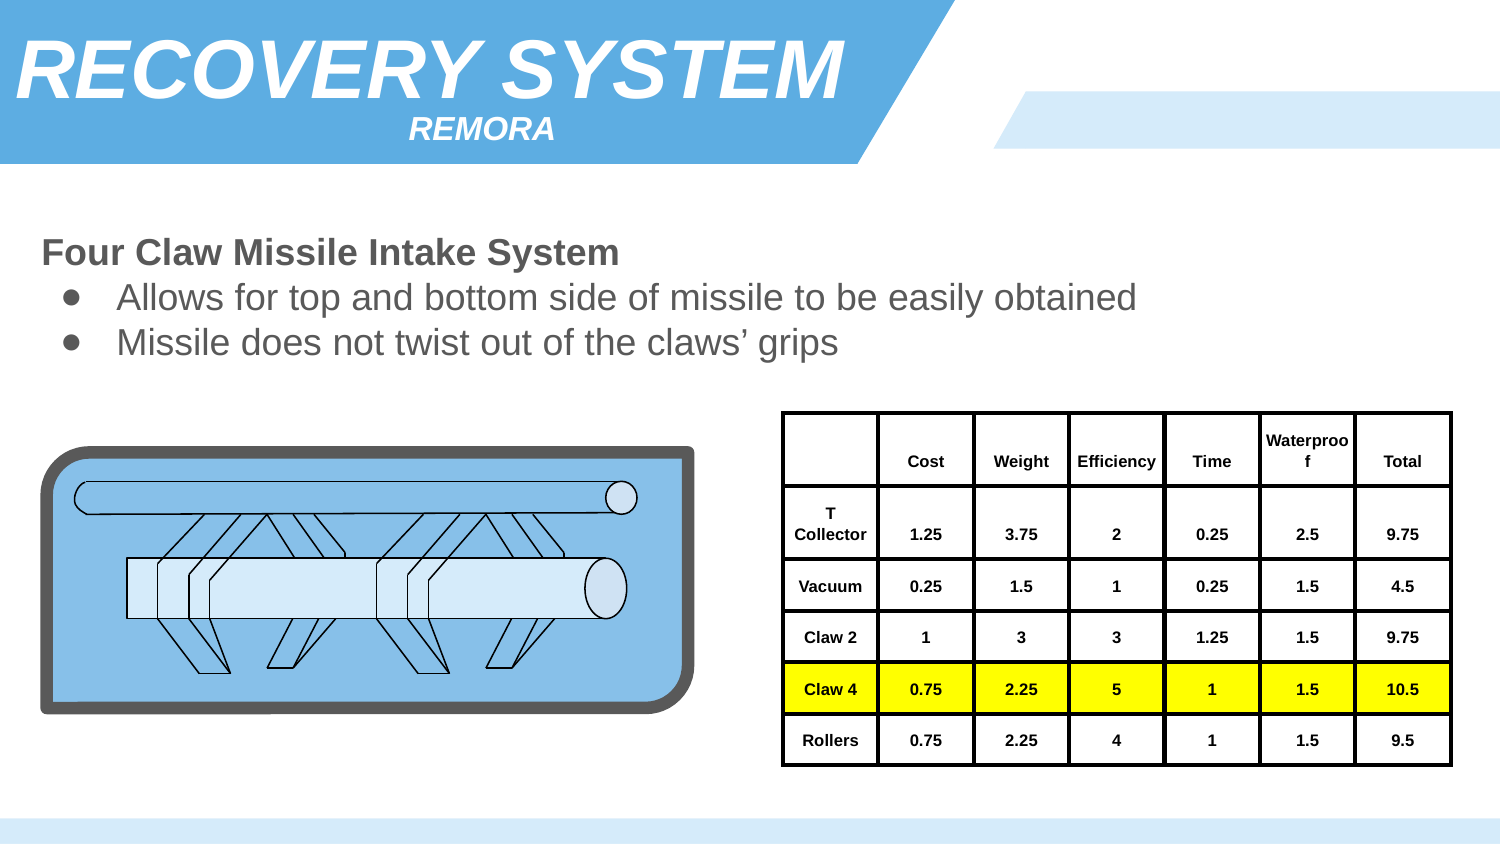

RECOVERY SYSTEM

REMORA

Four Claw Missile Intake System
Allows for top and bottom side of missile to be easily obtained
Missile does not twist out of the claws’ grips
|  | Cost | Weight | Efficiency | Time | Waterproof | Total |
| --- | --- | --- | --- | --- | --- | --- |
| T Collector | 1.25 | 3.75 | 2 | 0.25 | 2.5 | 9.75 |
| Vacuum | 0.25 | 1.5 | 1 | 0.25 | 1.5 | 4.5 |
| Claw 2 | 1 | 3 | 3 | 1.25 | 1.5 | 9.75 |
| Claw 4 | 0.75 | 2.25 | 5 | 1 | 1.5 | 10.5 |
| Rollers | 0.75 | 2.25 | 4 | 1 | 1.5 | 9.5 |